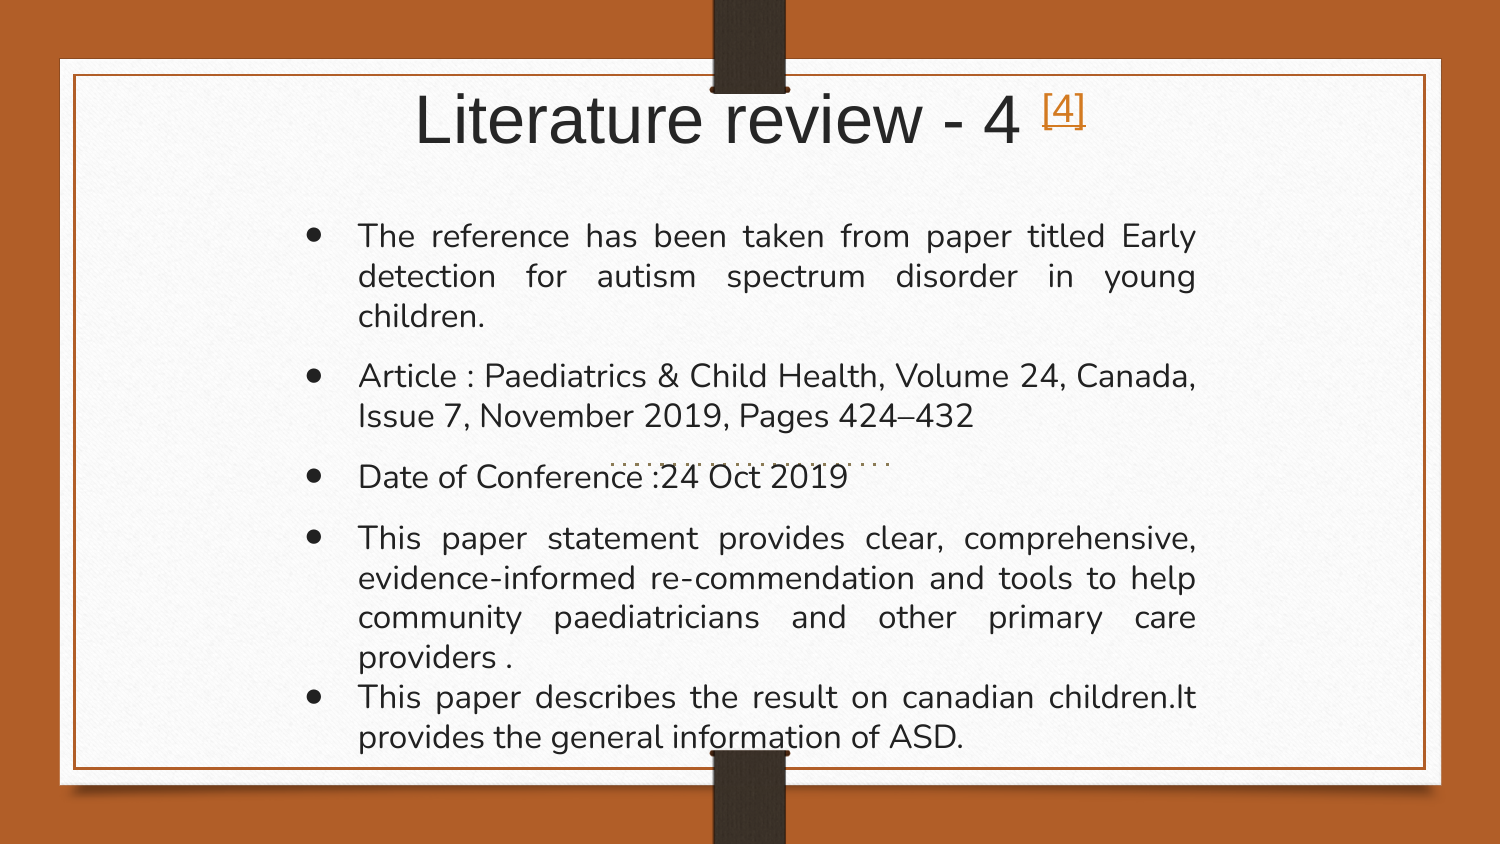

# Literature review - 4 [4]
The reference has been taken from paper titled Early detection for autism spectrum disorder in young children.
Article : Paediatrics & Child Health, Volume 24, Canada, Issue 7, November 2019, Pages 424–432
Date of Conference :24 Oct 2019
This paper statement provides clear, comprehensive, evidence-informed re-commendation and tools to help community paediatricians and other primary care providers .
This paper describes the result on canadian children.It provides the general information of ASD.

This paper gave an overview of data with the help of canadian children and described the information of research in a beautiful manner.